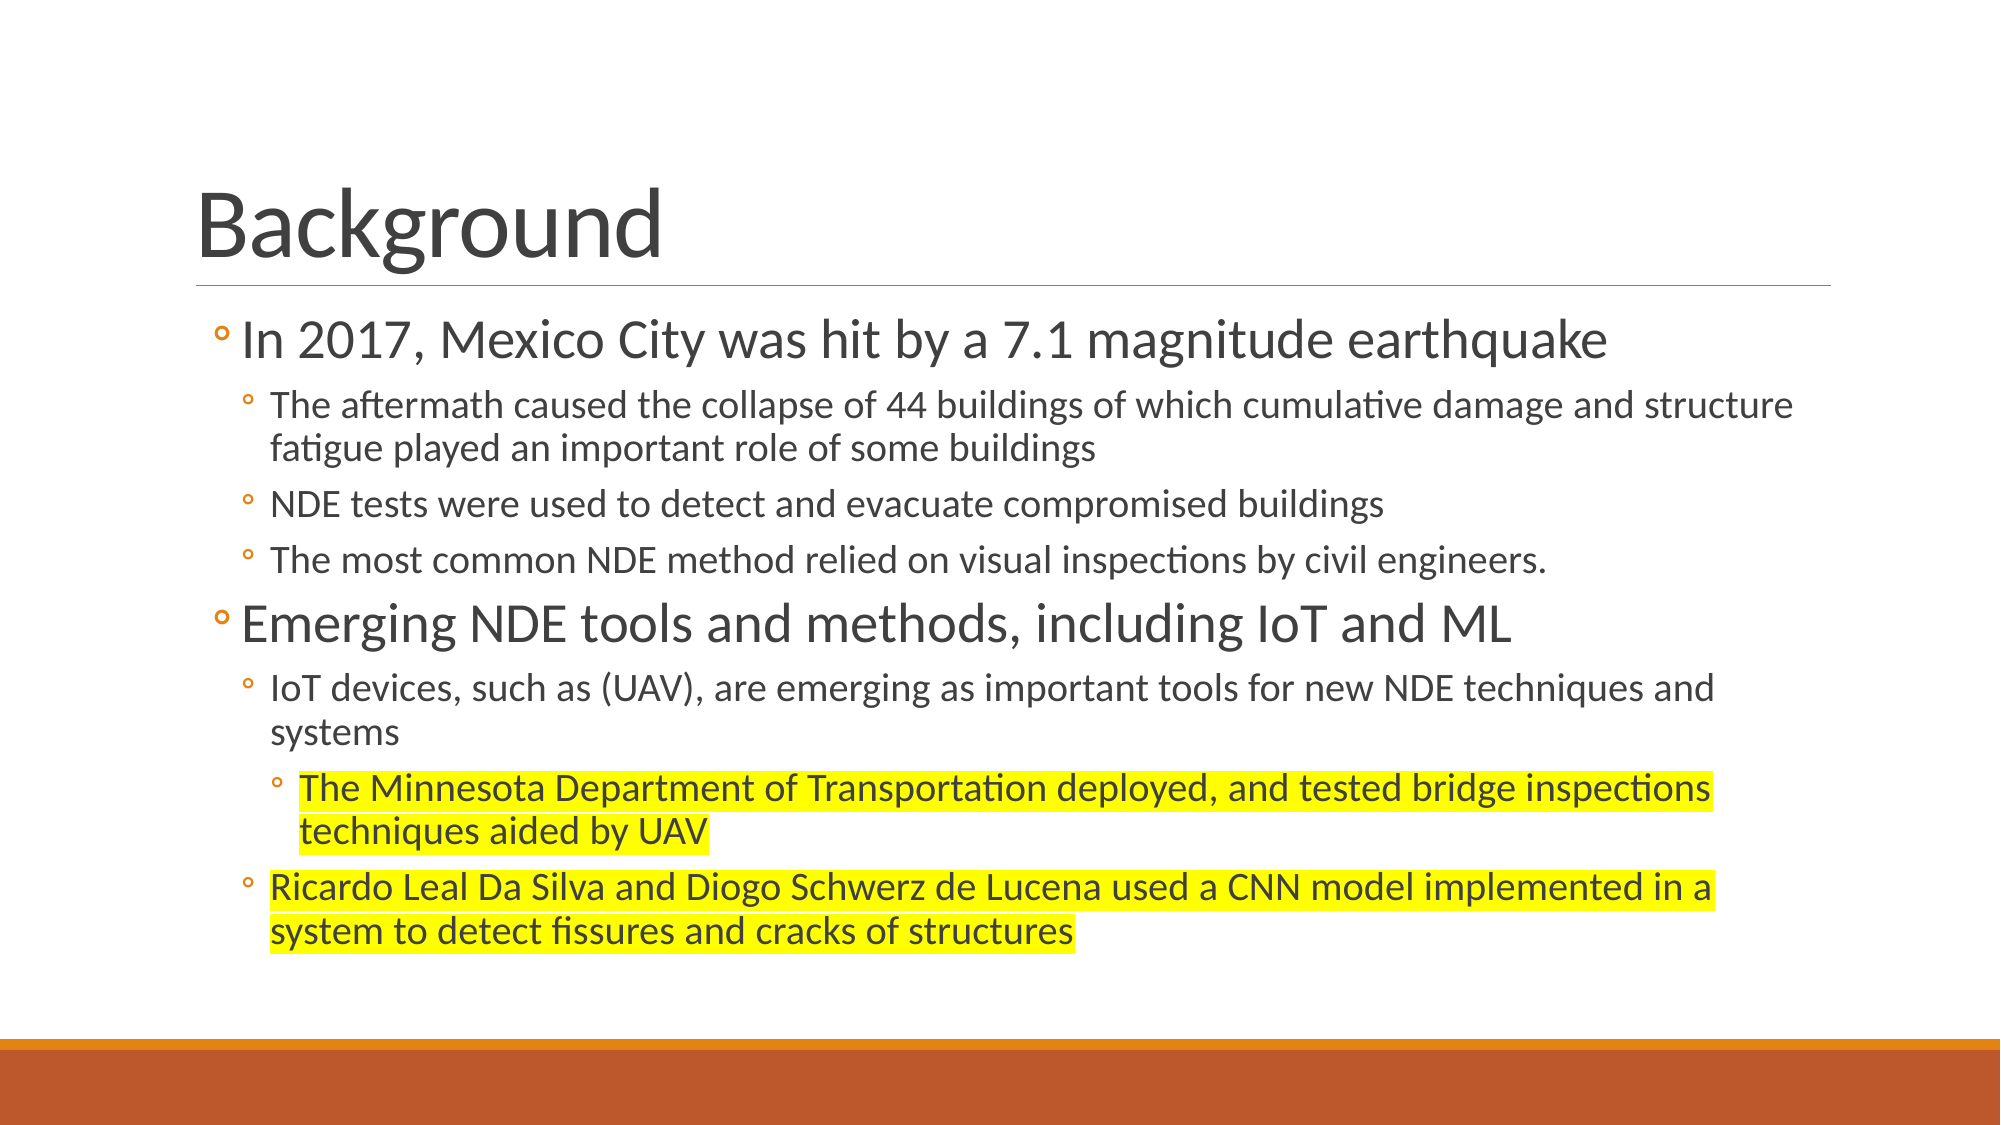

# Background
In 2017, Mexico City was hit by a 7.1 magnitude earthquake
The aftermath caused the collapse of 44 buildings of which cumulative damage and structure fatigue played an important role of some buildings
NDE tests were used to detect and evacuate compromised buildings
The most common NDE method relied on visual inspections by civil engineers.
Emerging NDE tools and methods, including IoT and ML
IoT devices, such as (UAV), are emerging as important tools for new NDE techniques and systems
The Minnesota Department of Transportation deployed, and tested bridge inspections techniques aided by UAV
Ricardo Leal Da Silva and Diogo Schwerz de Lucena used a CNN model implemented in a system to detect fissures and cracks of structures